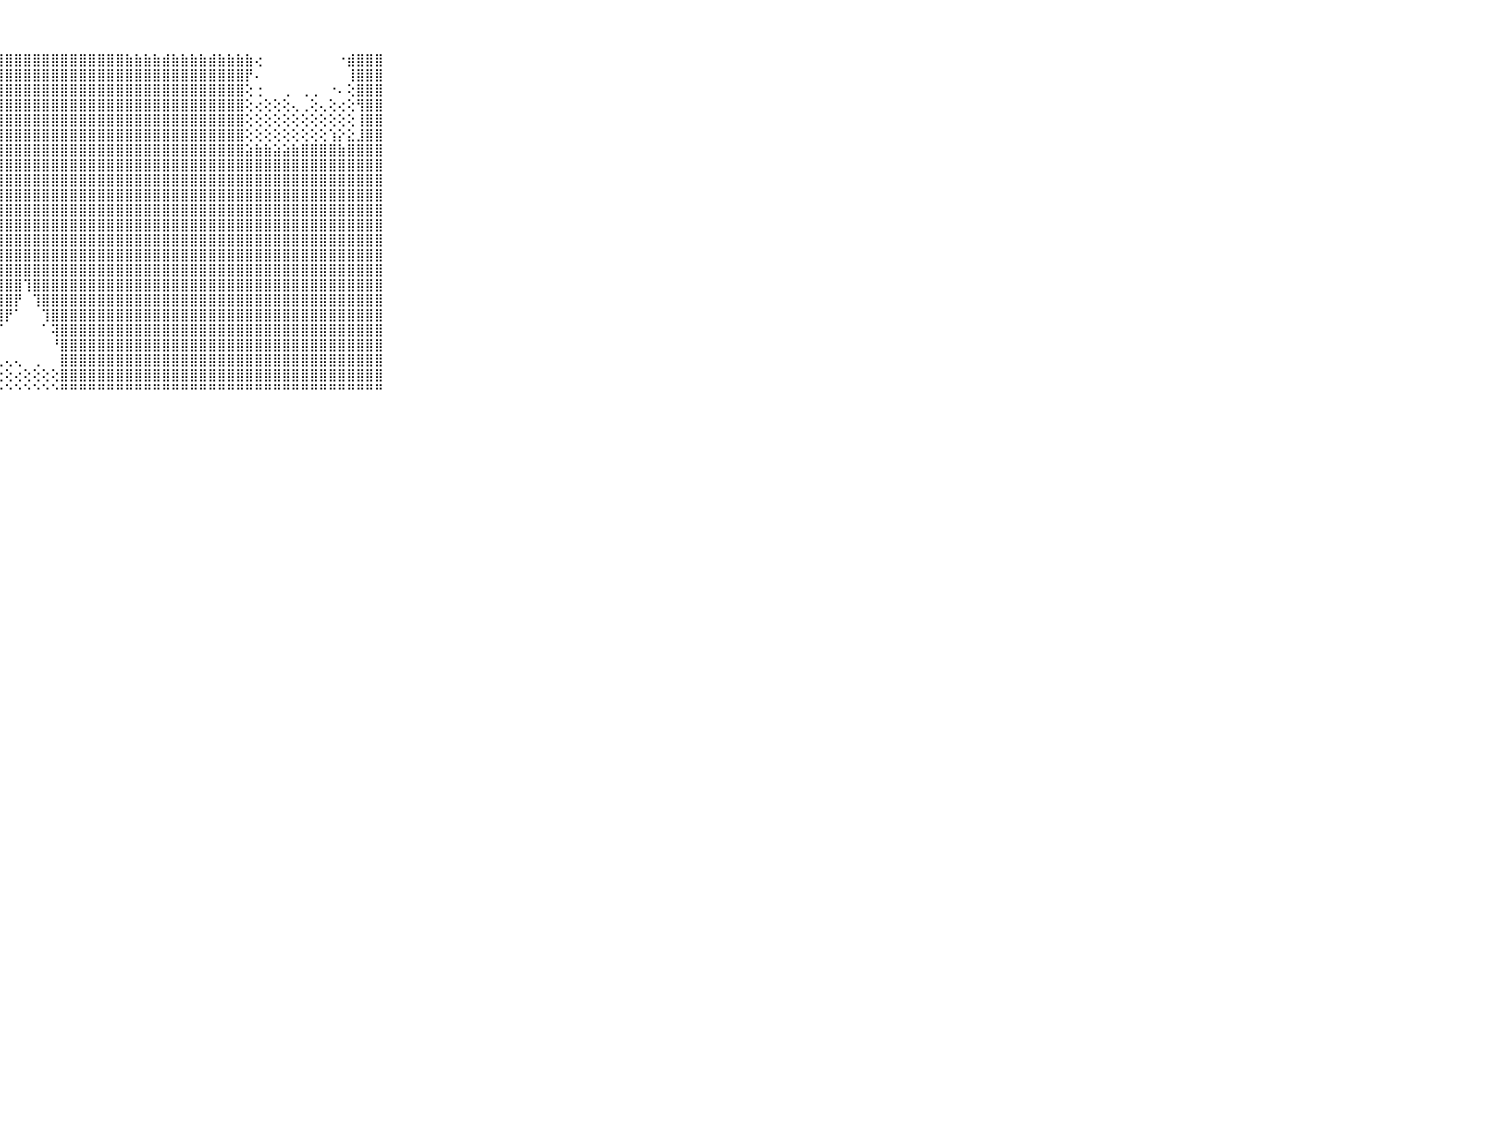

⠀⠀⠀⠀⠀⠀⠀⠀⠀⠀⠀⣷⣷⣷⣷⣾⣾⣿⣿⣿⣿⣿⣿⣿⣿⣿⣿⣿⣿⣿⣿⣿⣿⣿⣿⣿⣿⣿⣿⣿⣿⣷⣷⣷⣷⣾⣷⣷⣷⣷⣾⣷⣷⣷⣷⢔⠀⠀⠀⠀⠀⠀⠀⠀⠐⣾⣿⣿⣿⠀⠀⠀⠀⠀⠀⠀⠀⠀⠀⠀⠀
⠀⠀⠀⠀⠀⠀⠀⠀⠀⠀⠀⣿⣿⣿⣿⣿⣿⡿⢿⢿⣿⣿⣿⣿⣿⣿⣿⣿⣿⣿⣿⣿⣿⣿⣿⣿⣿⣿⣿⣿⣿⣿⣿⣿⣿⣿⣿⣿⣿⣿⣿⣿⣿⣿⡟⠄⠀⠀⠀⠀⠀⠀⠀⠀⠀⢸⣿⣿⣿⠀⠀⠀⠀⠀⠀⠀⠀⠀⠀⠀⠀
⠀⠀⠀⠀⠀⠀⠀⠀⠀⠀⠀⣿⣿⡿⠋⢁⢕⢕⢕⢔⢕⡅⢕⣸⣿⣿⣿⣿⣿⣿⣿⣿⣿⣿⣿⣿⣿⣿⣿⣿⣿⣿⣿⣿⣿⣿⣿⣿⣿⣿⣿⣿⣿⣿⢕⢐⠀⠀⢀⠀⢀⢀⠀⠐⠄⢕⣿⣿⣿⠀⠀⠀⠀⠀⠀⠀⠀⠀⠀⠀⠀
⠀⠀⠀⠀⠀⠀⠀⠀⠀⠀⠀⡟⠋⠁⠀⣕⢇⢕⢸⣵⢾⢟⢟⢟⣿⣿⣿⣿⣿⣿⣿⣿⣿⣿⣿⣿⣿⣿⣿⣿⣿⣿⣿⣿⣿⣿⣿⣿⣿⣿⣿⣿⣿⣿⢕⢔⢕⢕⢕⢄⢀⢕⢄⢕⢔⢕⢻⣿⣿⠀⠀⠀⠀⠀⠀⠀⠀⠀⠀⠀⠀
⠀⠀⠀⠀⠀⠀⠀⠀⠀⠀⠀⢕⠀⢀⢐⢕⣧⢟⠋⠑⠑⢕⢅⢕⣹⣿⣿⣿⣿⣿⣿⣿⣿⣿⣿⣿⣿⣿⣿⣿⣿⣿⣿⣿⣿⣿⣿⣿⣿⣿⣿⣿⣿⣿⢕⢕⢕⢕⢕⢕⢕⢕⢕⢕⢕⢕⢸⣿⣿⠀⠀⠀⠀⠀⠀⠀⠀⠀⠀⠀⠀
⠀⠀⠀⠀⠀⠀⠀⠀⠀⠀⠀⢕⢔⣕⢕⠋⠑⢀⠀⢀⢕⣸⣿⣾⣿⣿⣿⣿⣿⣿⣿⣿⣿⣿⣿⣿⣿⣿⣿⣿⣿⣿⣿⣿⣿⣿⣿⣿⣿⣿⣿⣿⣿⣿⢕⢕⢕⢕⢕⢕⢕⢕⢕⢱⡕⣕⣸⣿⣿⠀⠀⠀⠀⠀⠀⠀⠀⠀⠀⠀⠀
⠀⠀⠀⠀⠀⠀⠀⠀⠀⠀⠀⢕⢕⢜⢕⢕⣱⣵⣵⣵⣯⣿⣾⣿⣿⣿⣿⣿⣿⣿⣿⣿⣿⣿⣿⣿⣿⣿⣿⣿⣿⣿⣿⣿⣿⣿⣿⣿⣿⣿⣿⣿⣿⣿⣵⣷⣷⣵⣵⣷⣿⣿⣿⣿⣷⣿⣿⣿⣿⠀⠀⠀⠀⠀⠀⠀⠀⠀⠀⠀⠀
⠀⠀⠀⠀⠀⠀⠀⠀⠀⠀⠀⢕⢜⢷⣿⣿⣿⣿⣿⣿⣿⣿⣿⣿⣿⣿⣿⣿⣿⣿⣿⣿⣿⣿⣿⣿⣿⣿⣿⣿⣿⣿⣿⣿⣿⣿⣿⣿⣿⣿⣿⣿⣿⣿⣿⣿⣿⣿⣿⣿⣿⣿⣿⣿⣿⣿⣿⣿⣿⠀⠀⠀⠀⠀⠀⠀⠀⠀⠀⠀⠀
⠀⠀⠀⠀⠀⠀⠀⠀⠀⠀⠀⢕⢕⢼⣿⣿⣿⣿⣿⣿⣿⣿⣿⣿⣿⣿⣿⣿⣿⣿⣿⣿⣿⣿⣿⣿⣿⣿⣿⣿⣿⣿⣿⣿⣿⣿⣿⣿⣿⣿⣿⣿⣿⣿⣿⣿⣿⣿⣿⣿⣿⣿⣿⣿⣿⣿⣿⣿⣿⠀⠀⠀⠀⠀⠀⠀⠀⠀⠀⠀⠀
⠀⠀⠀⠀⠀⠀⠀⠀⠀⠀⠀⣕⢑⢸⣿⣿⣿⣿⣿⣿⣿⣿⣿⣿⣿⡿⢿⣿⣿⣿⣿⣿⣿⣿⣿⣿⣿⣿⣿⣿⣿⣿⣿⣿⣿⣿⣿⣿⣿⣿⣿⣿⣿⣿⣿⣿⣿⣿⣿⣿⣿⣿⣿⣿⣿⣿⣿⣿⣿⠀⠀⠀⠀⠀⠀⠀⠀⠀⠀⠀⠀
⠀⠀⠀⠀⠀⠀⠀⠀⠀⠀⠀⣿⣕⢕⣿⣿⣿⣿⣿⢟⣟⣿⣿⣿⣷⣷⣷⣿⣿⣿⣿⣿⣿⣿⣿⣿⣿⣿⣿⣿⣿⣿⣿⣿⣿⣿⣿⣿⣿⣿⣿⣿⣿⣿⣿⣿⣿⣿⣿⣿⣿⣿⣿⣿⣿⣿⣿⣿⣿⠀⠀⠀⠀⠀⠀⠀⠀⠀⠀⠀⠀
⠀⠀⠀⠀⠀⠀⠀⠀⠀⠀⠀⣿⣿⣧⣸⣿⣿⣿⣾⣿⣿⣿⣿⣿⣿⣿⣿⣿⣿⣿⣿⣿⣿⣿⣿⣿⣿⣿⣿⣿⣿⣿⣿⣿⣿⣿⣿⣿⣿⣿⣿⣿⣿⣿⣿⣿⣿⣿⣿⣿⣿⣿⣿⣿⣿⣿⣿⣿⣿⠀⠀⠀⠀⠀⠀⠀⠀⠀⠀⠀⠀
⠀⠀⠀⠀⠀⠀⠀⠀⠀⠀⠀⣿⣿⣿⣿⣿⣿⣿⣿⣿⣿⣿⣿⣿⣿⣿⢿⣿⣿⣿⣿⣿⣿⣿⣿⣿⣿⣿⣿⣿⣿⣿⣿⣿⣿⣿⣿⣿⣿⣿⣿⣿⣿⣿⣿⣿⣿⣿⣿⣿⣿⣿⣿⣿⣿⣿⣿⣿⣿⠀⠀⠀⠀⠀⠀⠀⠀⠀⠀⠀⠀
⠀⠀⠀⠀⠀⠀⠀⠀⠀⠀⠀⣿⣿⣿⣿⣿⣿⣿⣿⣿⣿⣿⣿⣿⣿⣯⣿⣿⣿⣿⣿⣿⣿⣿⣿⣿⣿⣿⣿⣿⣿⣿⣿⣿⣿⣿⣿⣿⣿⣿⣿⣿⣿⣿⣿⣿⣿⣿⣿⣿⣿⣿⣿⣿⣿⣿⣿⣿⣿⠀⠀⠀⠀⠀⠀⠀⠀⠀⠀⠀⠀
⠀⠀⠀⠀⠀⠀⠀⠀⠀⠀⠀⣿⣿⣿⣿⣿⣿⣿⣿⣿⣿⣿⢿⢿⢟⣟⣏⣽⣿⣿⣿⣿⣿⣿⣿⣿⣿⣿⣿⣿⣿⣿⣿⣿⣿⣿⣿⣿⣿⣿⣿⣿⣿⣿⣿⣿⣿⣿⣿⣿⣿⣿⣿⣿⣿⣿⣿⣿⣿⠀⠀⠀⠀⠀⠀⠀⠀⠀⠀⠀⠀
⠀⠀⠀⠀⠀⠀⠀⠀⠀⠀⠀⣿⣿⣿⣿⣿⣿⡿⣿⣿⣿⣿⣿⣿⣿⣿⣿⣿⣿⣿⢹⣿⣿⣿⣿⣿⣿⣿⣿⣿⣿⣿⣿⣿⣿⣿⣿⣿⣿⣿⣿⣿⣿⣿⣿⣿⣿⣿⣿⣿⣿⣿⣿⣿⣿⣿⣿⣿⣿⠀⠀⠀⠀⠀⠀⠀⠀⠀⠀⠀⠀
⠀⠀⠀⠀⠀⠀⠀⠀⠀⠀⠀⣿⣿⣿⣿⣿⣿⣇⢿⣿⣿⣿⣿⣿⣿⣿⣿⣿⣿⡟⠀⢹⣿⣿⣿⣿⣿⣿⣿⣿⣿⣿⣿⣿⣿⣿⣿⣿⣿⣿⣿⣿⣿⣿⣿⣿⣿⣿⣿⣿⣿⣿⣿⣿⣿⣿⣿⣿⣿⠀⠀⠀⠀⠀⠀⠀⠀⠀⠀⠀⠀
⠀⠀⠀⠀⠀⠀⠀⠀⠀⠀⠀⣿⣿⣿⣿⣿⣿⣿⣇⢝⢿⣿⣿⣿⣿⢿⡿⢿⡟⠁⠀⠀⢹⣿⣿⣿⣿⣿⣿⣿⣿⣿⣿⣿⣿⣿⣿⣿⣿⣿⣿⣿⣿⣿⣿⣿⣿⣿⣿⣿⣿⣿⣿⣿⣿⣿⣿⣿⣿⠀⠀⠀⠀⠀⠀⠀⠀⠀⠀⠀⠀
⠀⠀⠀⠀⠀⠀⠀⠀⠀⠀⠀⣿⣿⣿⣿⣿⣿⣿⣿⣷⡕⢕⢝⢝⠁⠁⠁⠈⠀⠀⠀⠀⠁⢽⣿⣿⣿⣿⣿⣿⣿⣿⣿⣿⣿⣿⣿⣿⣿⣿⣿⣿⣿⣿⣿⣿⣿⣿⣿⣿⣿⣿⣿⣿⣿⣿⣿⣿⣿⠀⠀⠀⠀⠀⠀⠀⠀⠀⠀⠀⠀
⠀⠀⠀⠀⠀⠀⠀⠀⠀⠀⠀⣿⣿⣿⣿⣿⣿⣿⣿⣿⣿⡕⠐⠀⢀⢀⠀⠀⠀⠀⠀⠀⠀⠘⣿⣿⣿⣿⣿⣿⣿⣿⣿⣿⣿⣿⣿⣿⣿⣿⣿⣿⣿⣿⣿⣿⣿⣿⣿⣿⣿⣿⣿⣿⣿⣿⣿⣿⣿⠀⠀⠀⠀⠀⠀⠀⠀⠀⠀⠀⠀
⠀⠀⠀⠀⠀⠀⠀⠀⠀⠀⠀⣿⣿⣿⣿⣿⣿⣿⣿⣿⣿⣿⢔⢄⢄⢅⠄⢄⢄⢄⠀⢀⠀⠀⣿⣿⣿⣿⣿⣿⣿⣿⣿⣿⣿⣿⣿⣿⣿⣿⣿⣿⣿⣿⣿⣿⣿⣿⣿⣿⣿⣿⣿⣿⣿⣿⣿⣿⣿⠀⠀⠀⠀⠀⠀⠀⠀⠀⠀⠀⠀
⠀⠀⠀⠀⠀⠀⠀⠀⠀⠀⠀⣿⣿⣿⣿⣿⣿⣿⣿⣿⣿⣿⣧⣄⢕⢕⢕⢕⢕⢔⢕⢕⢕⢕⣿⣿⣿⣿⣿⣿⣿⣿⣿⣿⣿⣿⣿⣿⣿⣿⣿⣿⣿⣿⣿⣿⣿⣿⣿⣿⣿⣿⣿⣿⣿⣿⣿⣿⣿⠀⠀⠀⠀⠀⠀⠀⠀⠀⠀⠀⠀
⠀⠀⠀⠀⠀⠀⠀⠀⠀⠀⠀⠛⠛⠛⠛⠛⠛⠛⠛⠛⠛⠛⠛⠛⠓⠓⠑⠑⠑⠑⠑⠑⠑⠑⠛⠛⠛⠛⠛⠛⠛⠛⠛⠛⠛⠛⠛⠛⠛⠛⠛⠛⠛⠛⠛⠛⠛⠛⠛⠛⠛⠛⠛⠛⠛⠛⠛⠛⠛⠀⠀⠀⠀⠀⠀⠀⠀⠀⠀⠀⠀